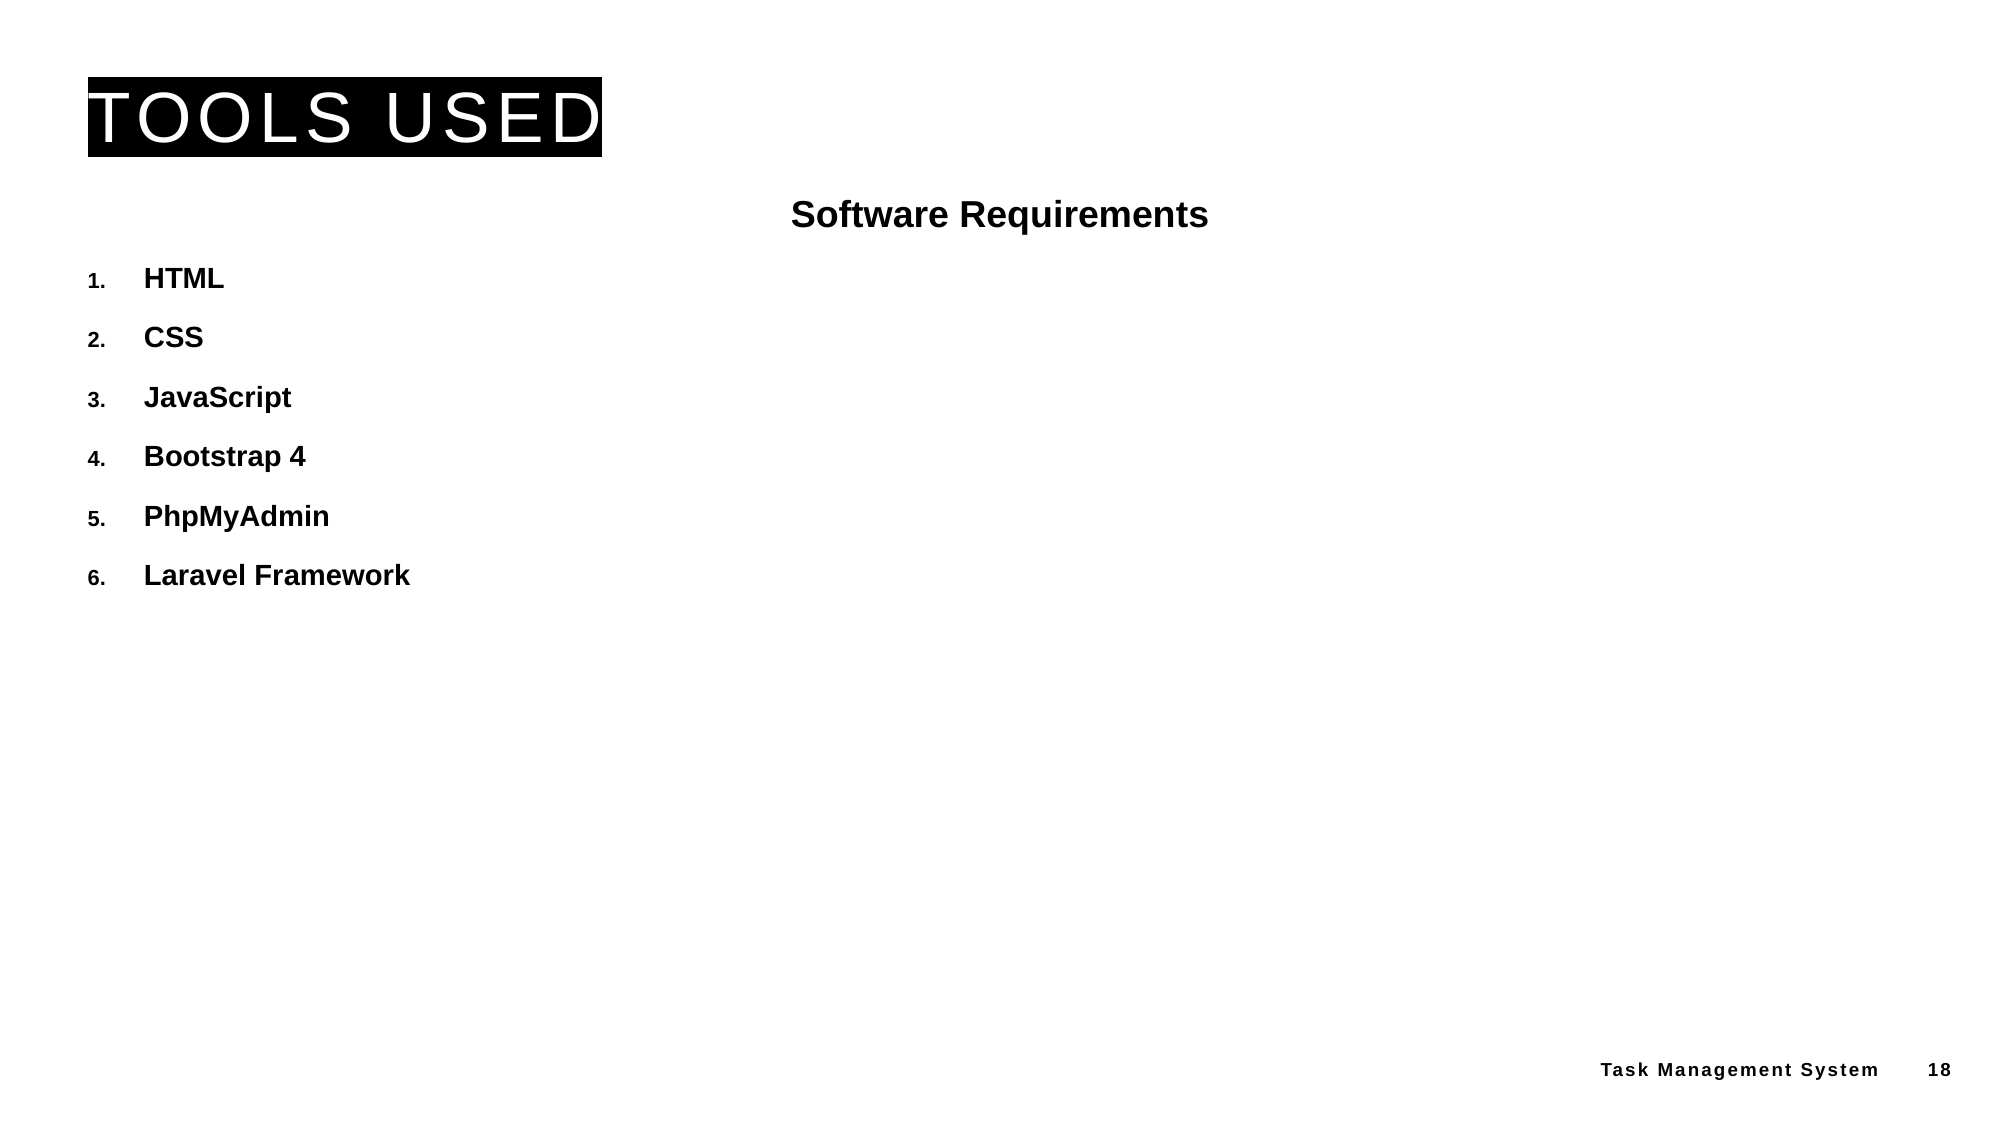

# Tools Used
Software Requirements
HTML
CSS
JavaScript
Bootstrap 4
PhpMyAdmin
Laravel Framework

Task Management System
18